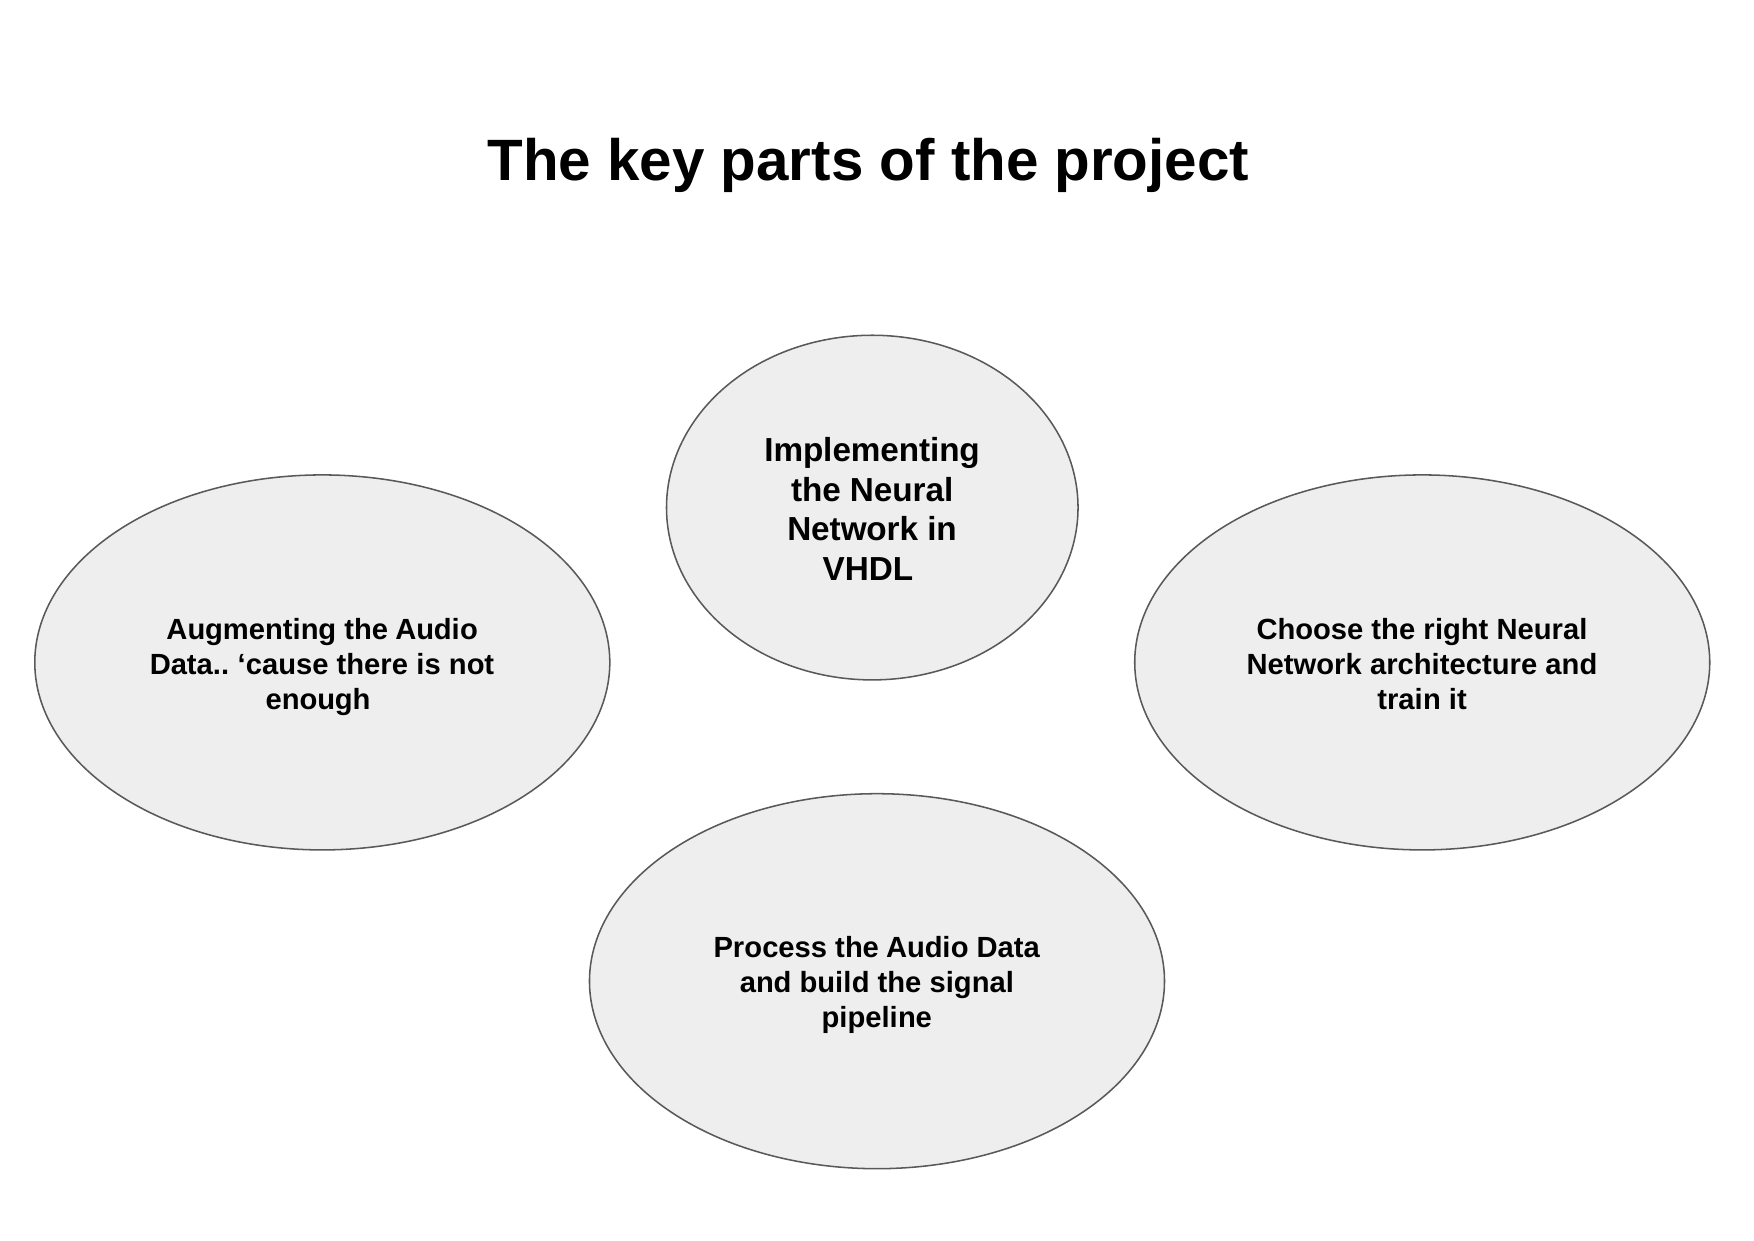

# The key parts of the project
Implementing the Neural Network in VHDL
Augmenting the Audio Data.. ‘cause there is not enough
Choose the right Neural Network architecture and train it
Process the Audio Data and build the signal pipeline